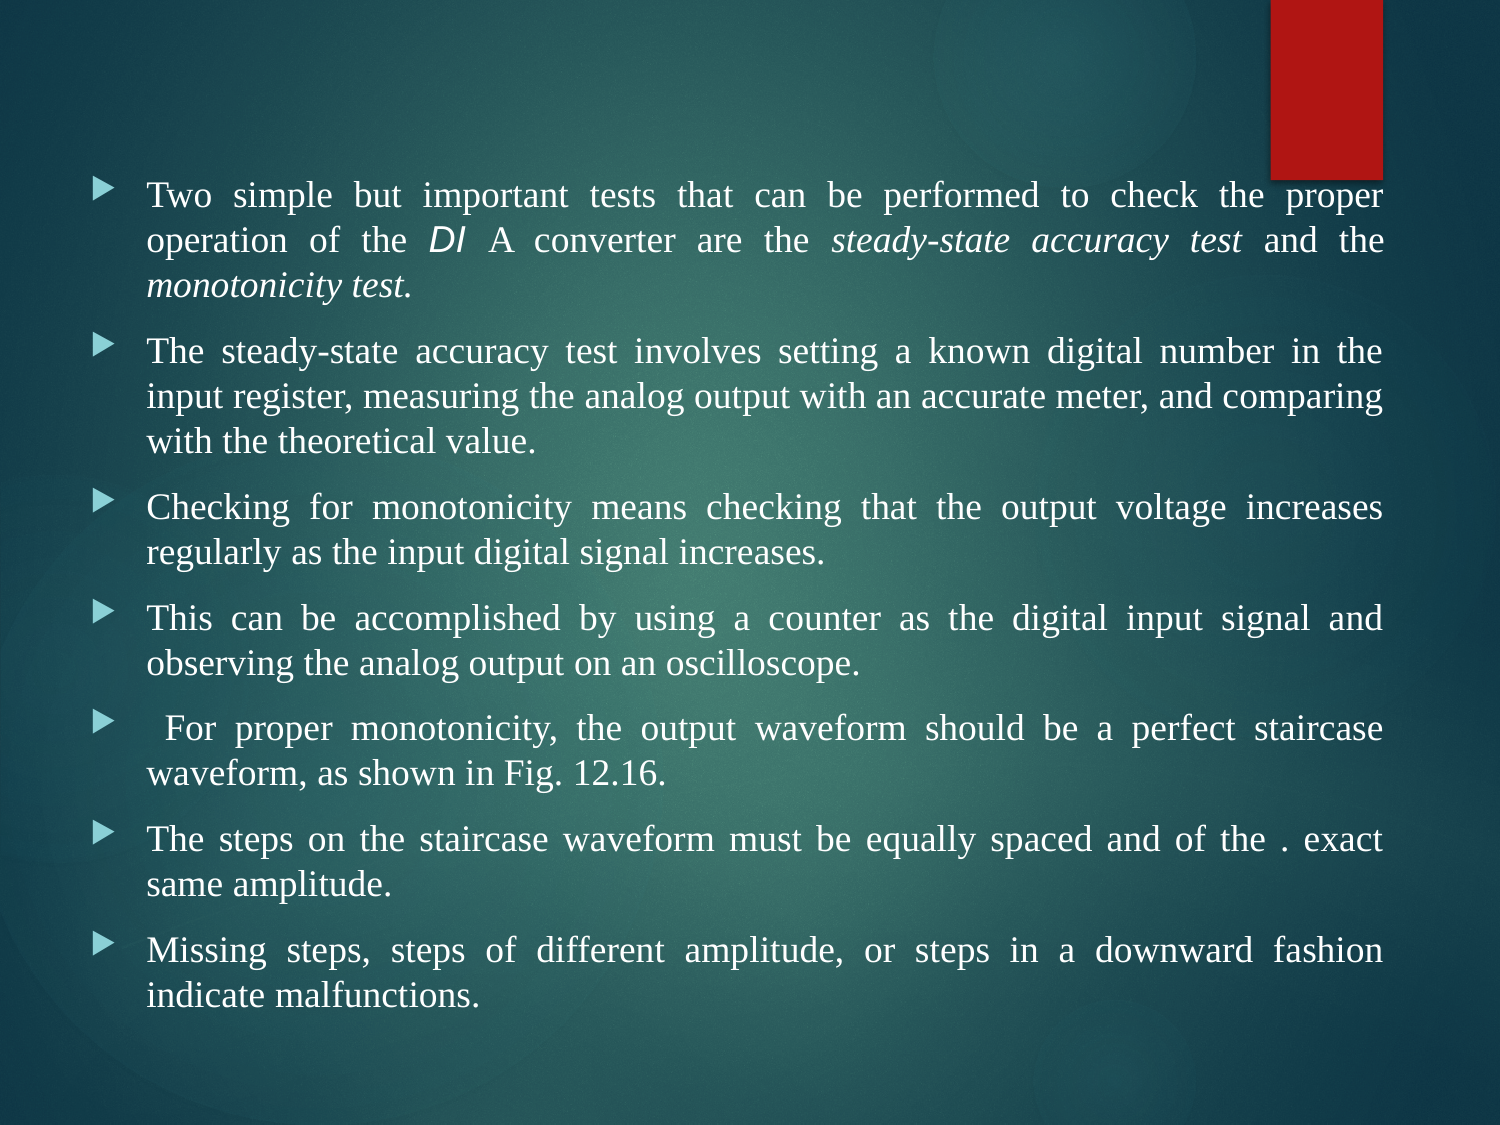

Two simple but important tests that can be performed to check the proper operation of the DI A converter are the steady-state accuracy test and the monotonicity test.
The steady-state accuracy test involves setting a known digital number in the input register, measuring the analog output with an accurate meter, and comparing with the theoretical value.
Checking for monotonicity means checking that the output voltage increases regularly as the input digital signal increases.
This can be accomplished by using a counter as the digital input signal and observing the analog output on an oscilloscope.
 For proper monotonicity, the output waveform should be a perfect staircase waveform, as shown in Fig. 12.16.
The steps on the staircase waveform must be equally spaced and of the . exact same amplitude.
Missing steps, steps of different amplitude, or steps in a downward fashion indicate malfunctions.